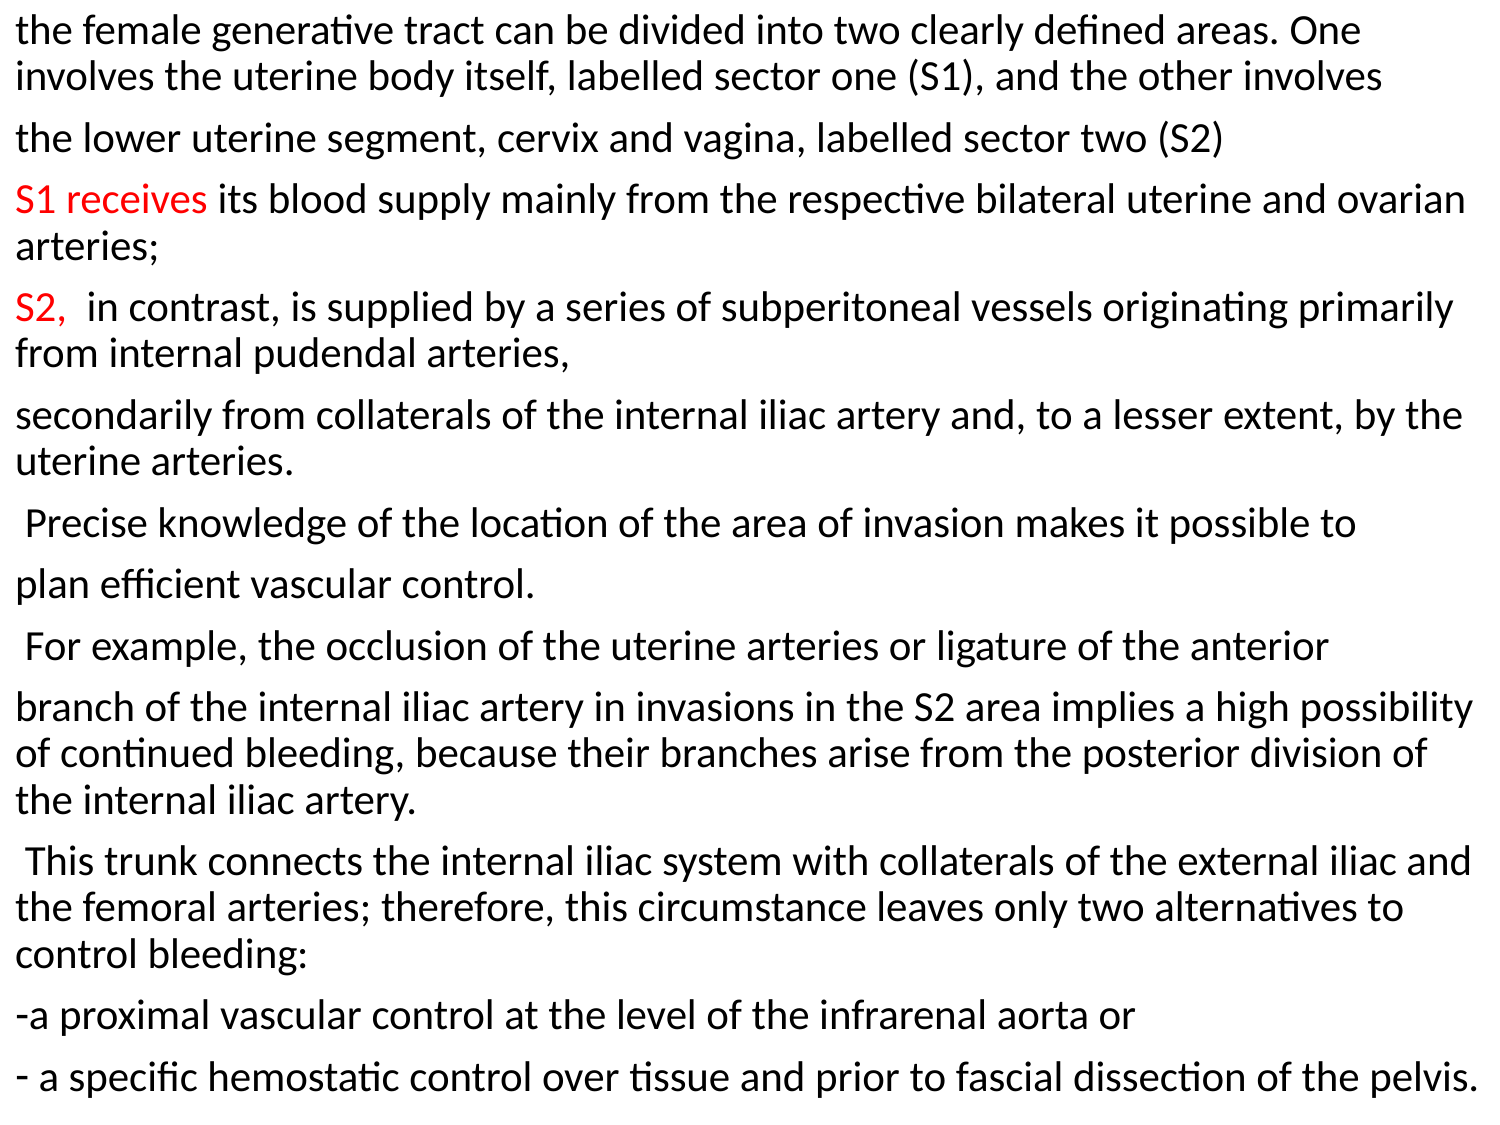

the female generative tract can be divided into two clearly defined areas. One involves the uterine body itself, labelled sector one (S1), and the other involves
the lower uterine segment, cervix and vagina, labelled sector two (S2)
S1 receives its blood supply mainly from the respective bilateral uterine and ovarian arteries;
S2,  in contrast, is supplied by a series of subperitoneal vessels originating primarily from internal pudendal arteries,
secondarily from collaterals of the internal iliac artery and, to a lesser extent, by the uterine arteries.
 Precise knowledge of the location of the area of invasion makes it possible to
plan efficient vascular control.
 For example, the occlusion of the uterine arteries or ligature of the anterior
branch of the internal iliac artery in invasions in the S2 area implies a high possibility of continued bleeding, because their branches arise from the posterior division of the internal iliac artery.
 This trunk connects the internal iliac system with collaterals of the external iliac and the femoral arteries; therefore, this circumstance leaves only two alternatives to control bleeding:
a proximal vascular control at the level of the infrarenal aorta or
 a specific hemostatic control over tissue and prior to fascial dissection of the pelvis.